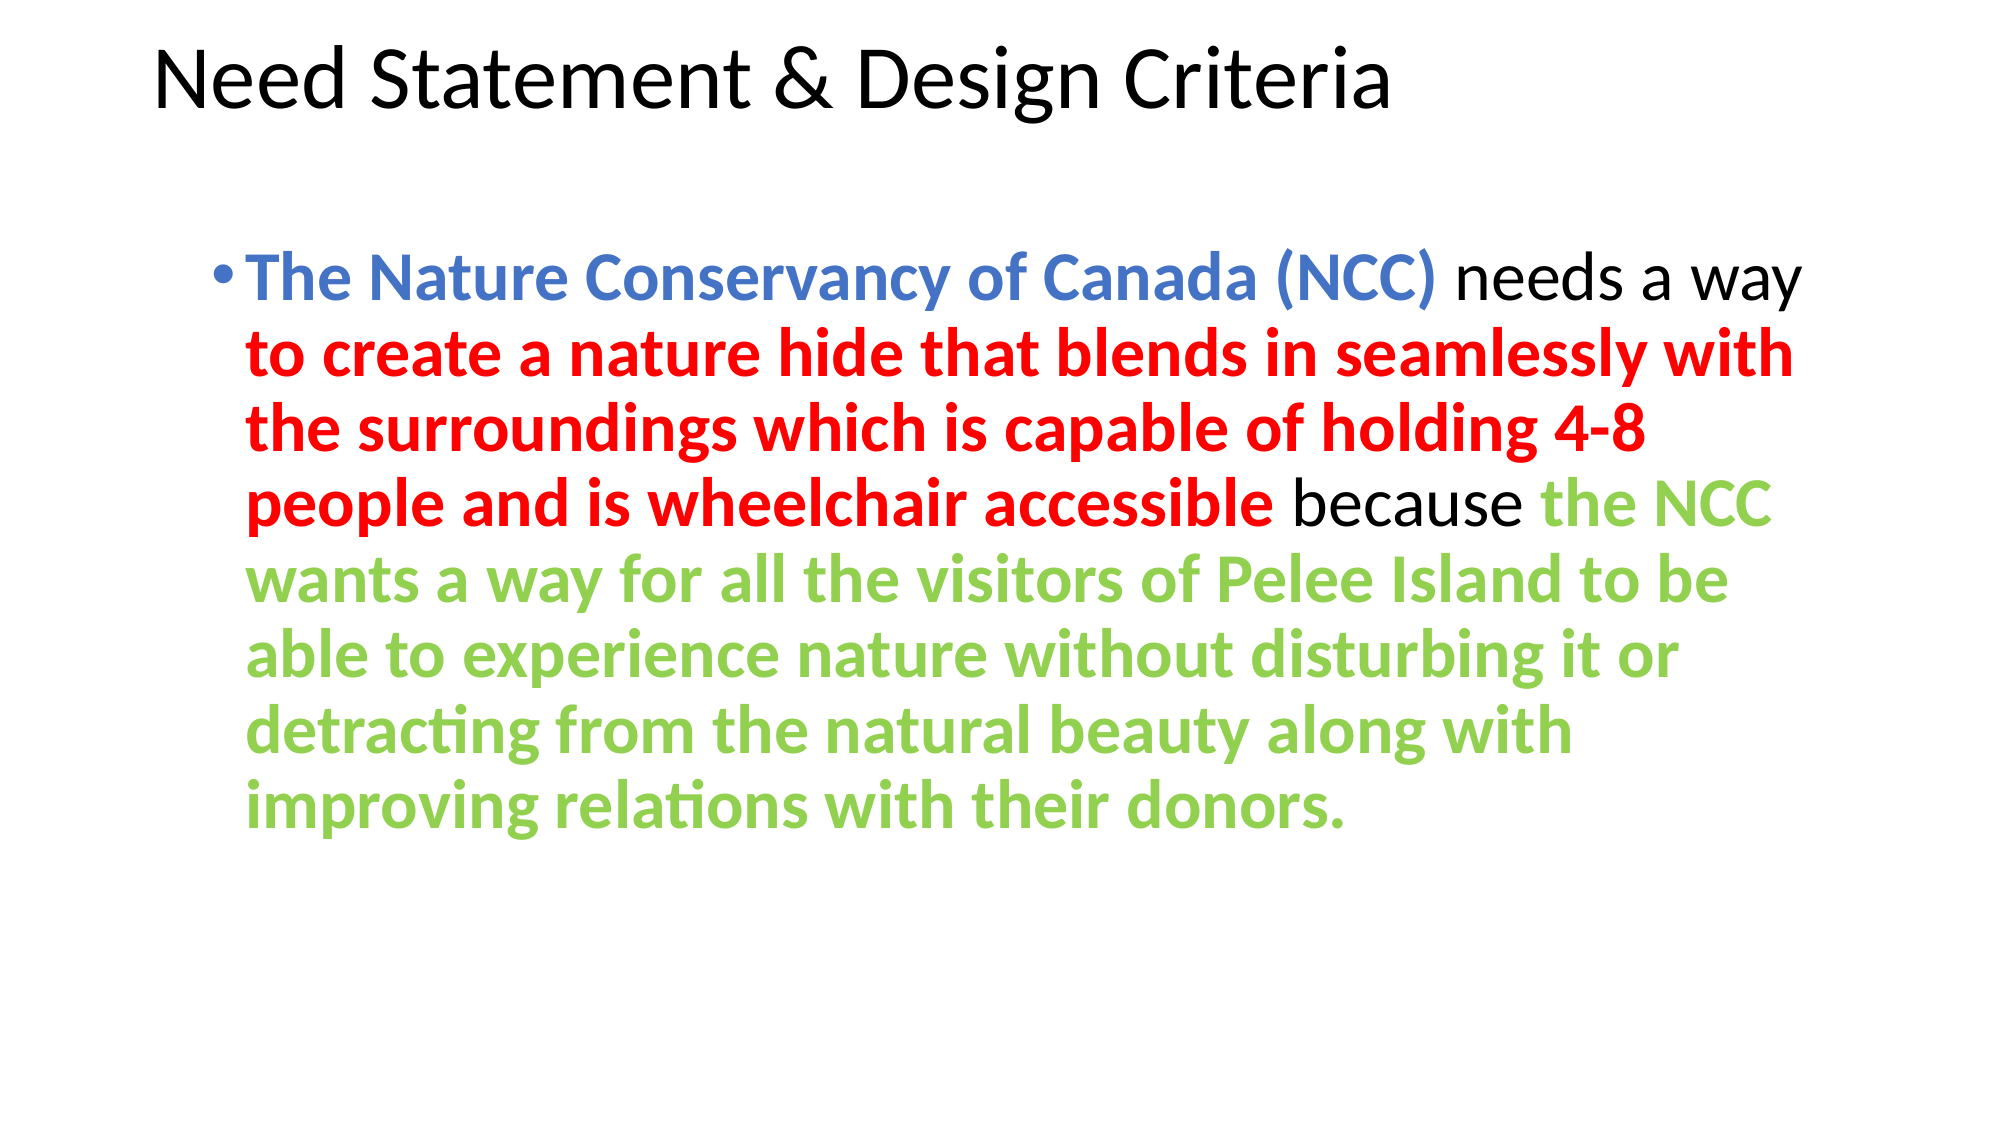

# Need Statement & Design Criteria

The Nature Conservancy of Canada (NCC) needs a way to create a nature hide that blends in seamlessly with the surroundings which is capable of holding 4-8 people and is wheelchair accessible because the NCC wants a way for all the visitors of Pelee Island to be able to experience nature without disturbing it or detracting from the natural beauty along with improving relations with their donors.